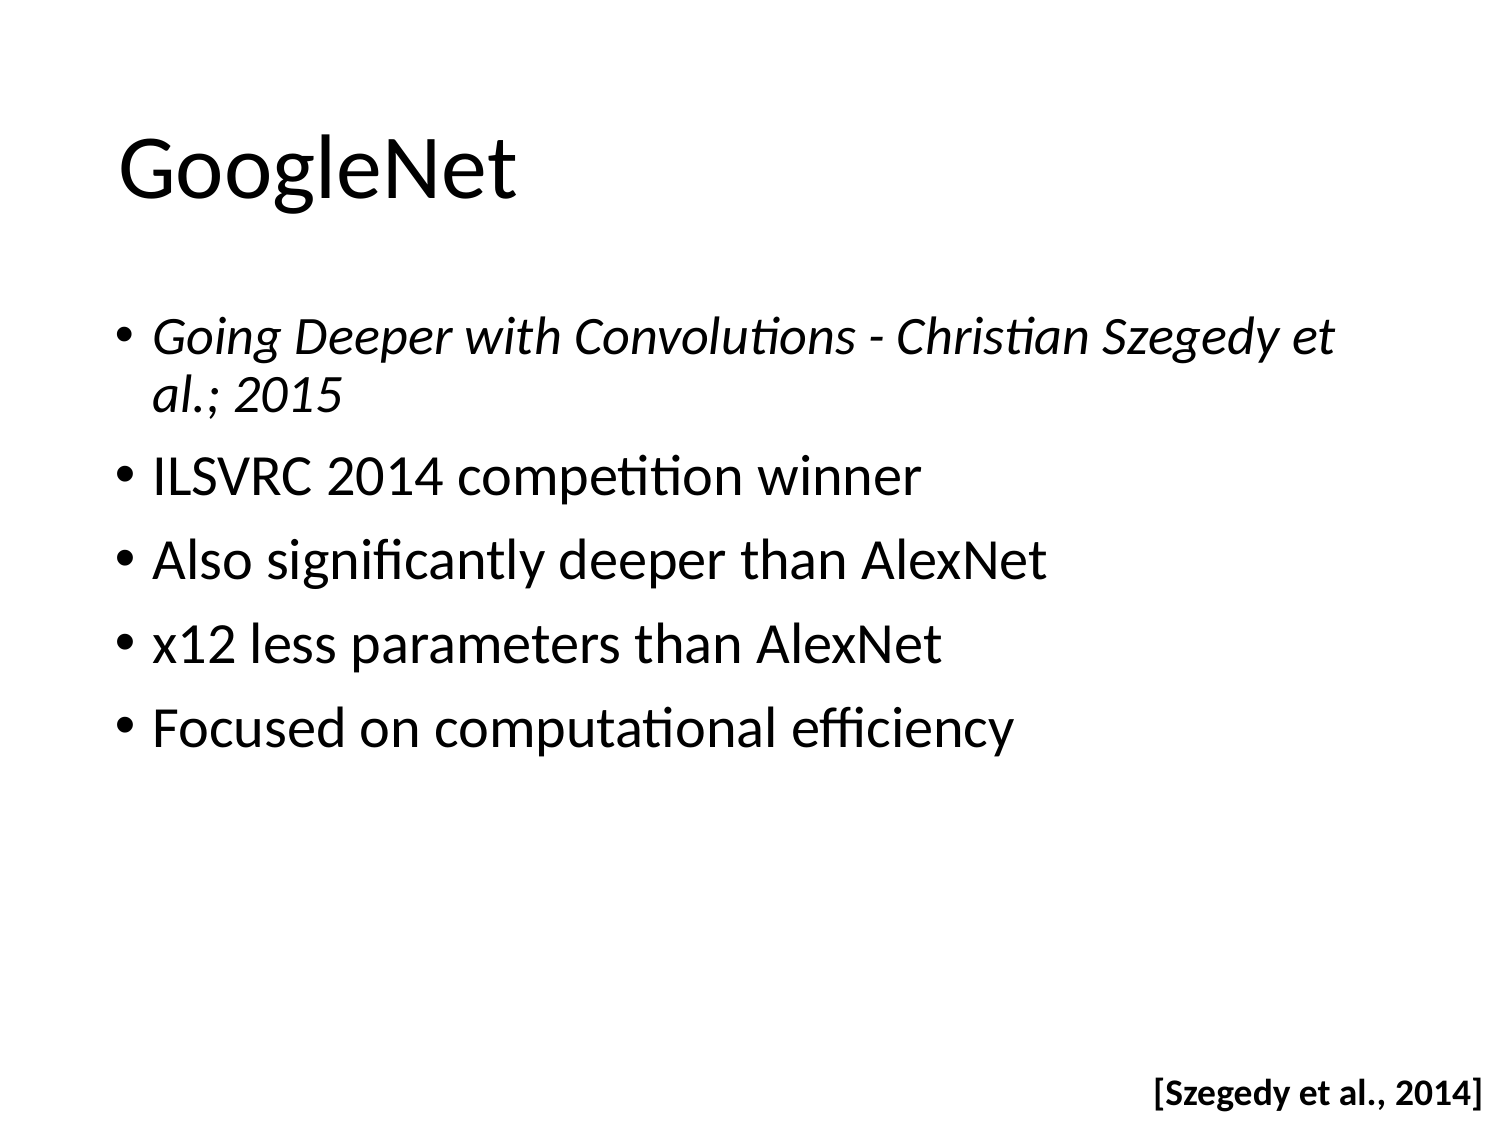

# GoogleNet
Going Deeper with Convolutions - Christian Szegedy et al.; 2015
ILSVRC 2014 competition winner
Also significantly deeper than AlexNet
x12 less parameters than AlexNet
Focused on computational efficiency

 [Szegedy et al., 2014]